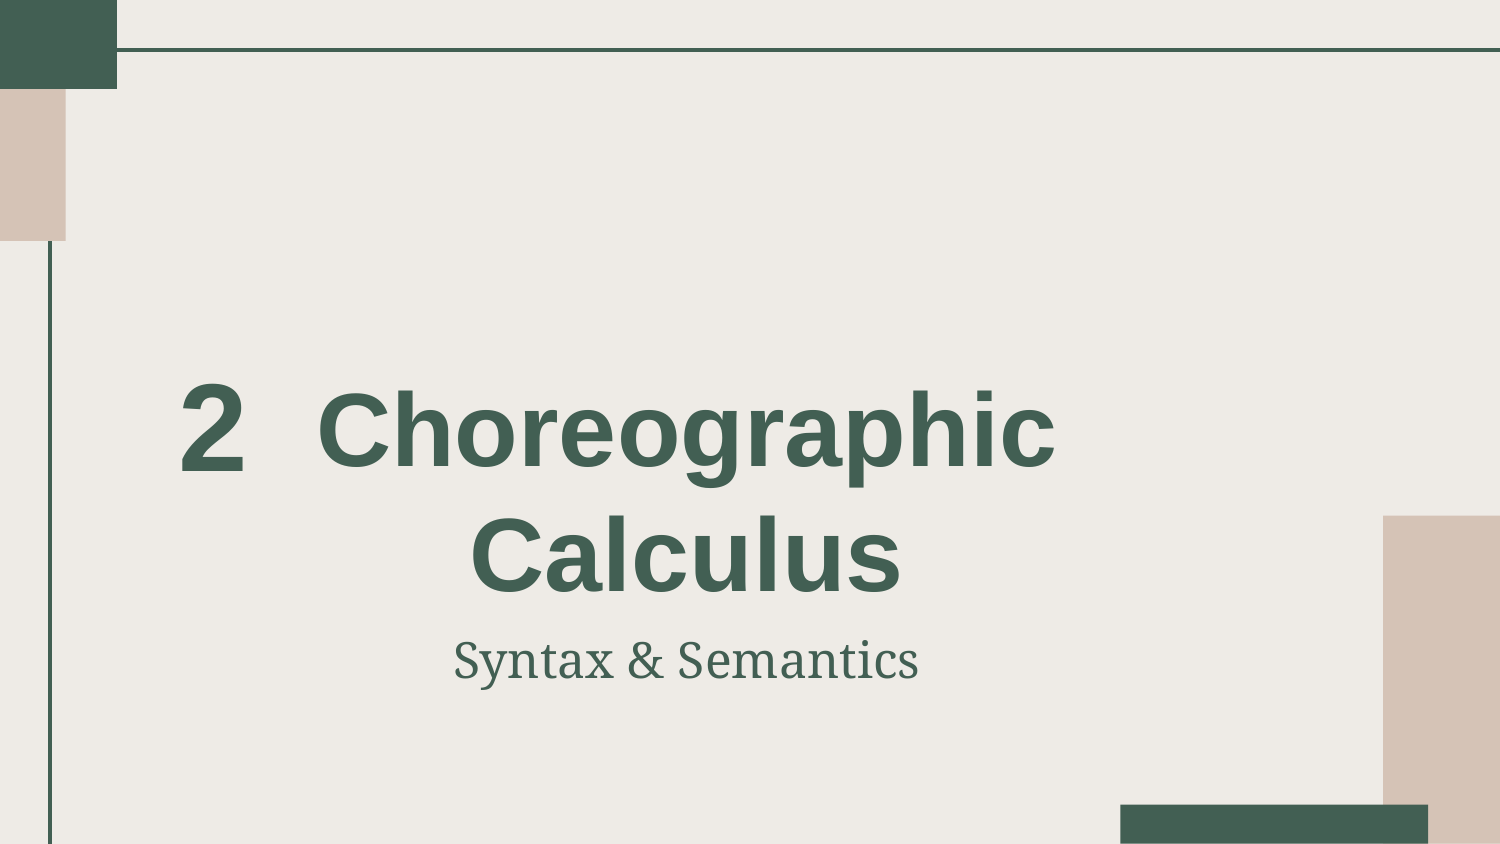

2
# Choreographic Calculus
Syntax & Semantics